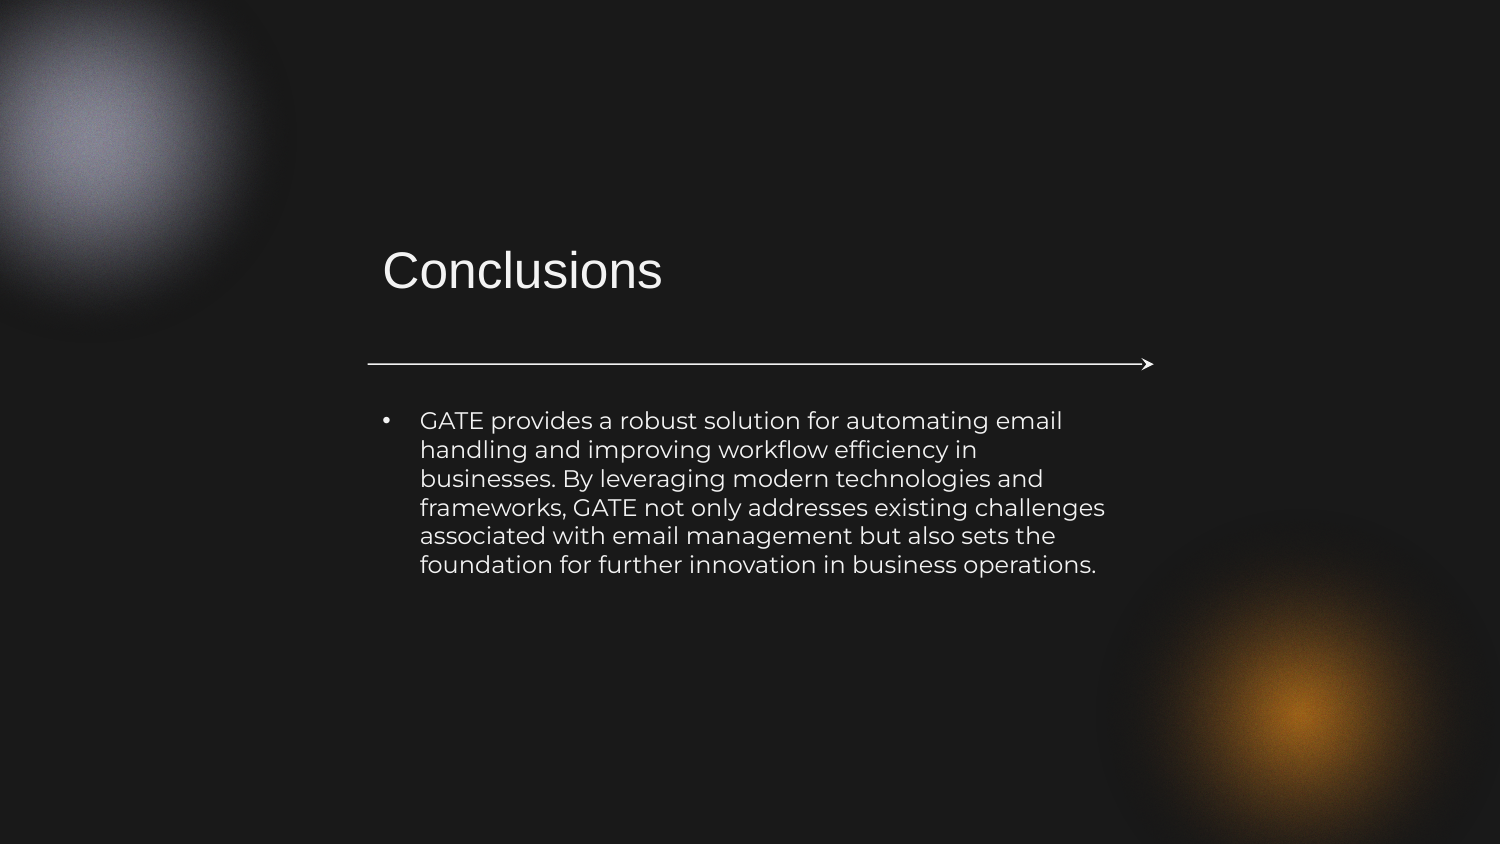

Conclusions
# GATE provides a robust solution for automating email handling and improving workflow efficiency in businesses. By leveraging modern technologies and frameworks, GATE not only addresses existing challenges associated with email management but also sets the foundation for further innovation in business operations.